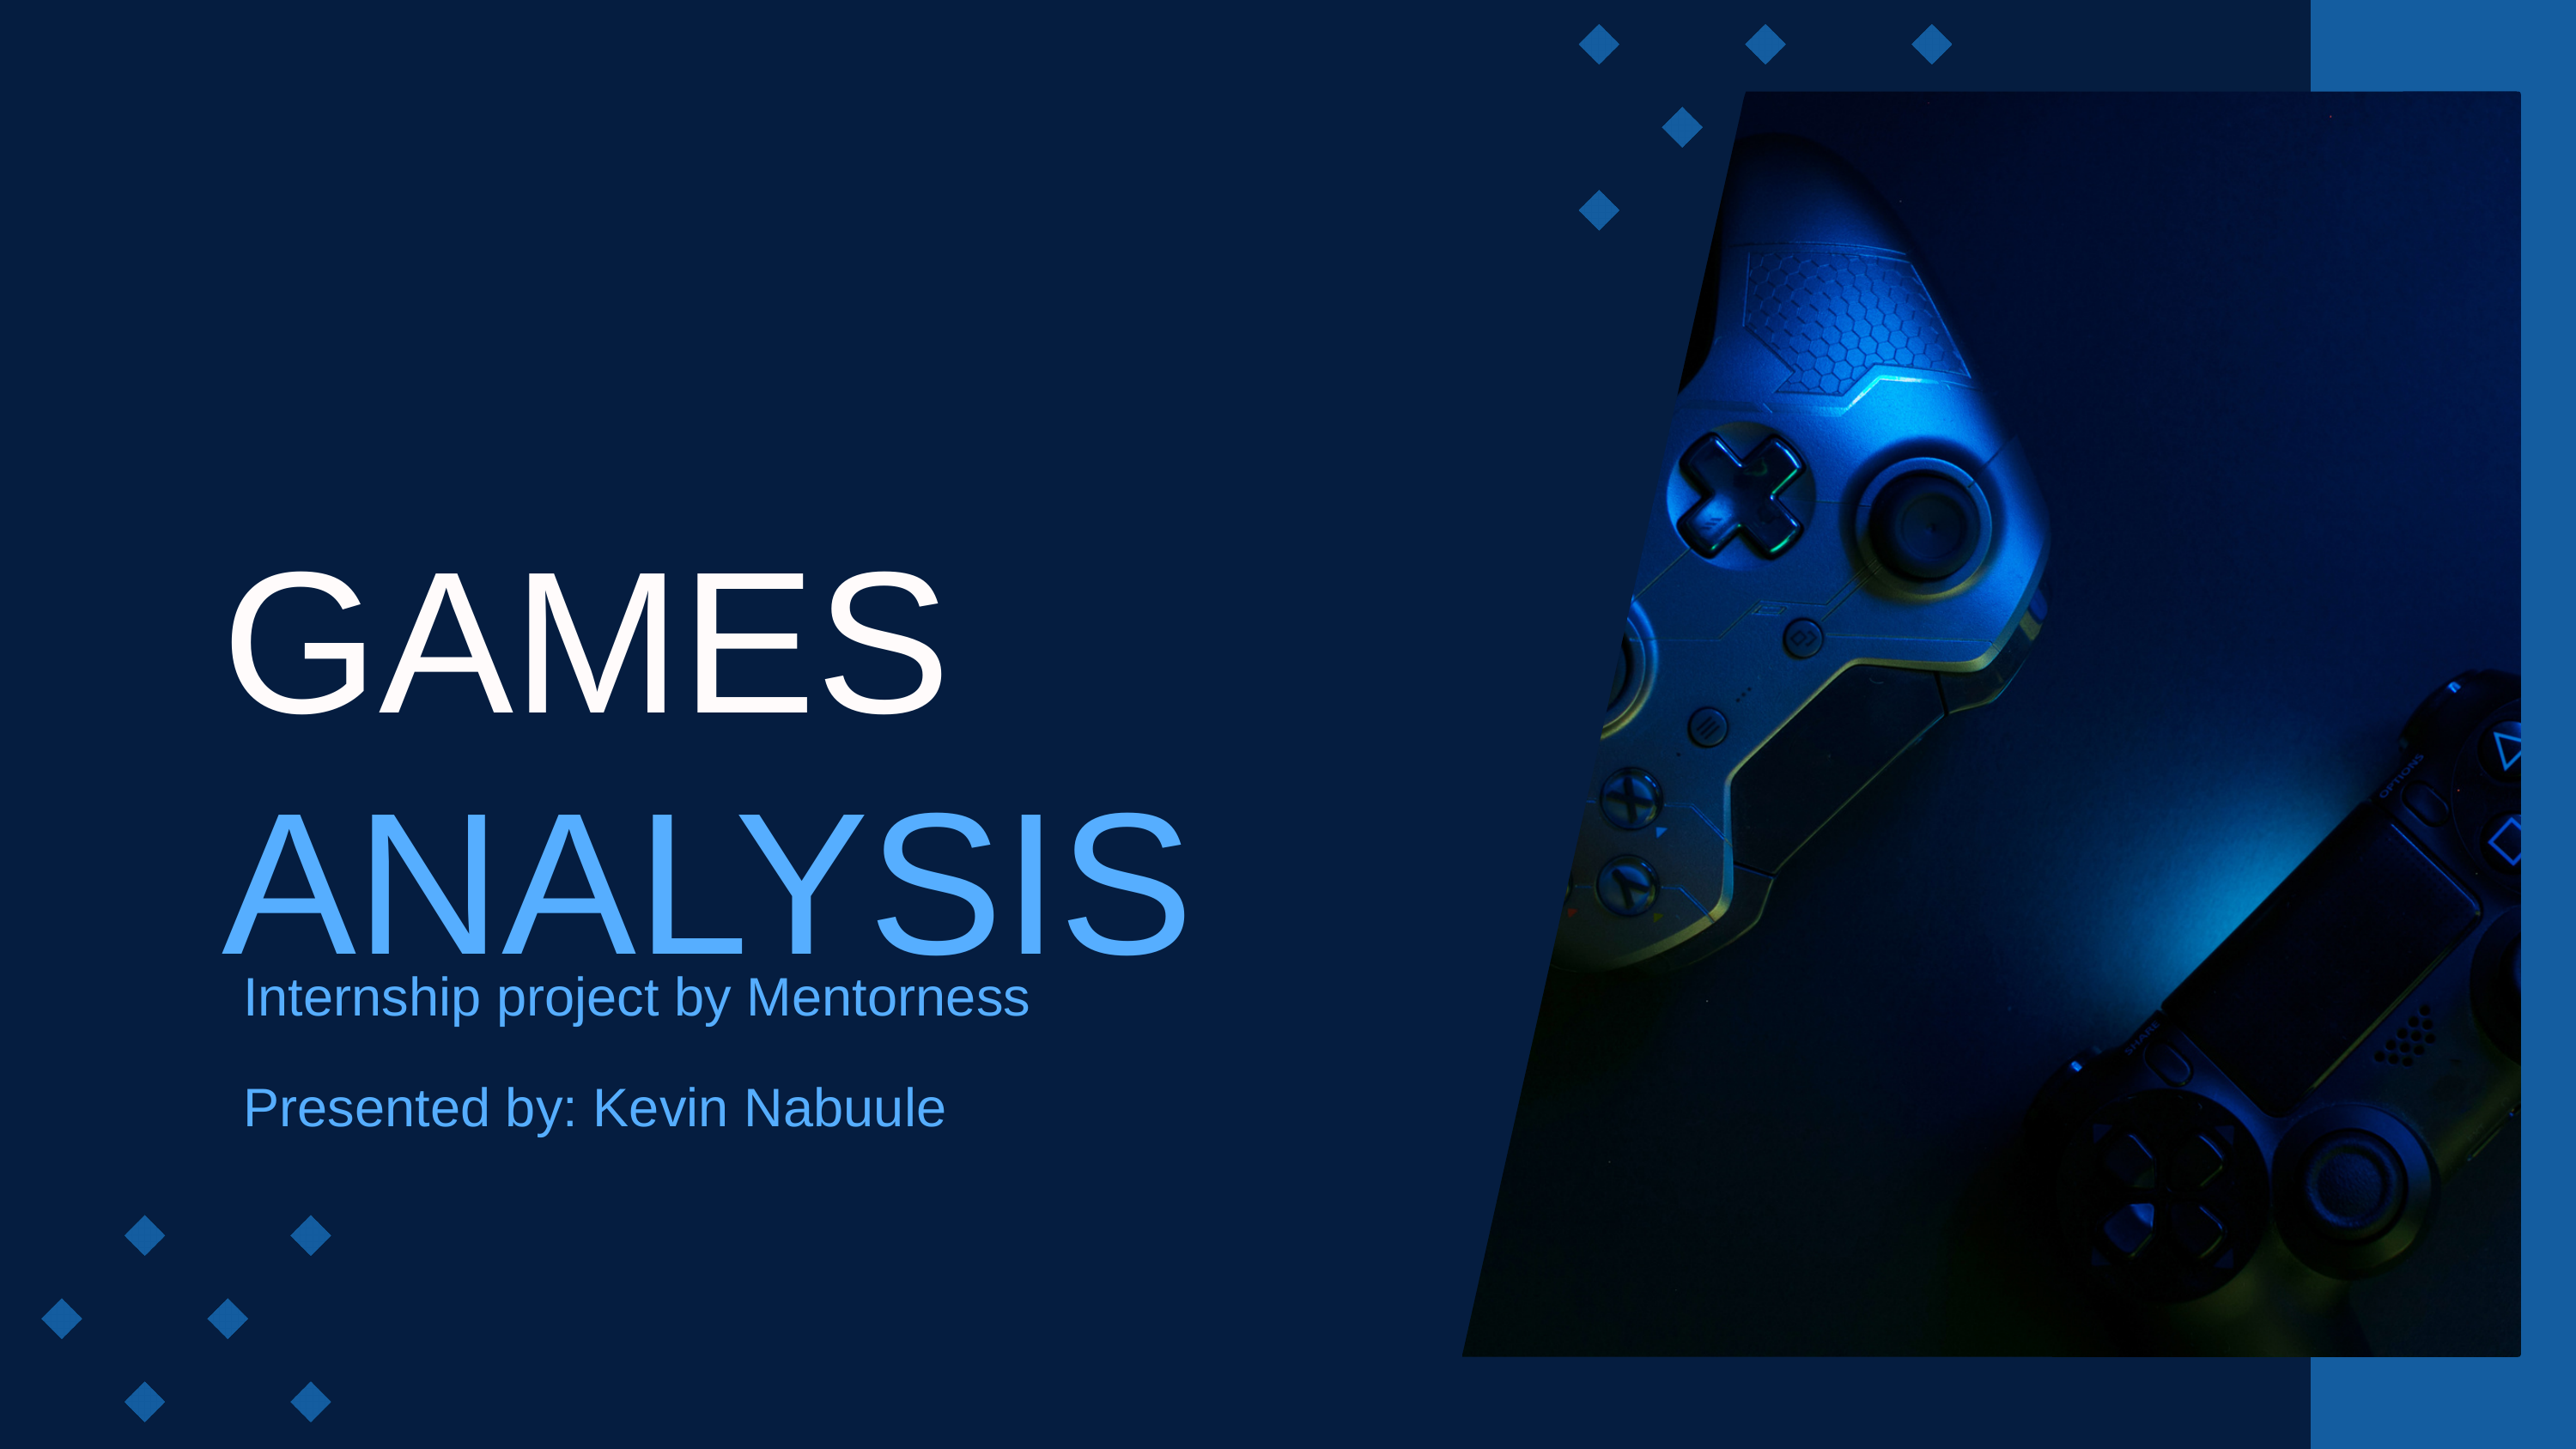

GAMES

ANALYSIS
Internship project by Mentorness
Presented by: Kevin Nabuule